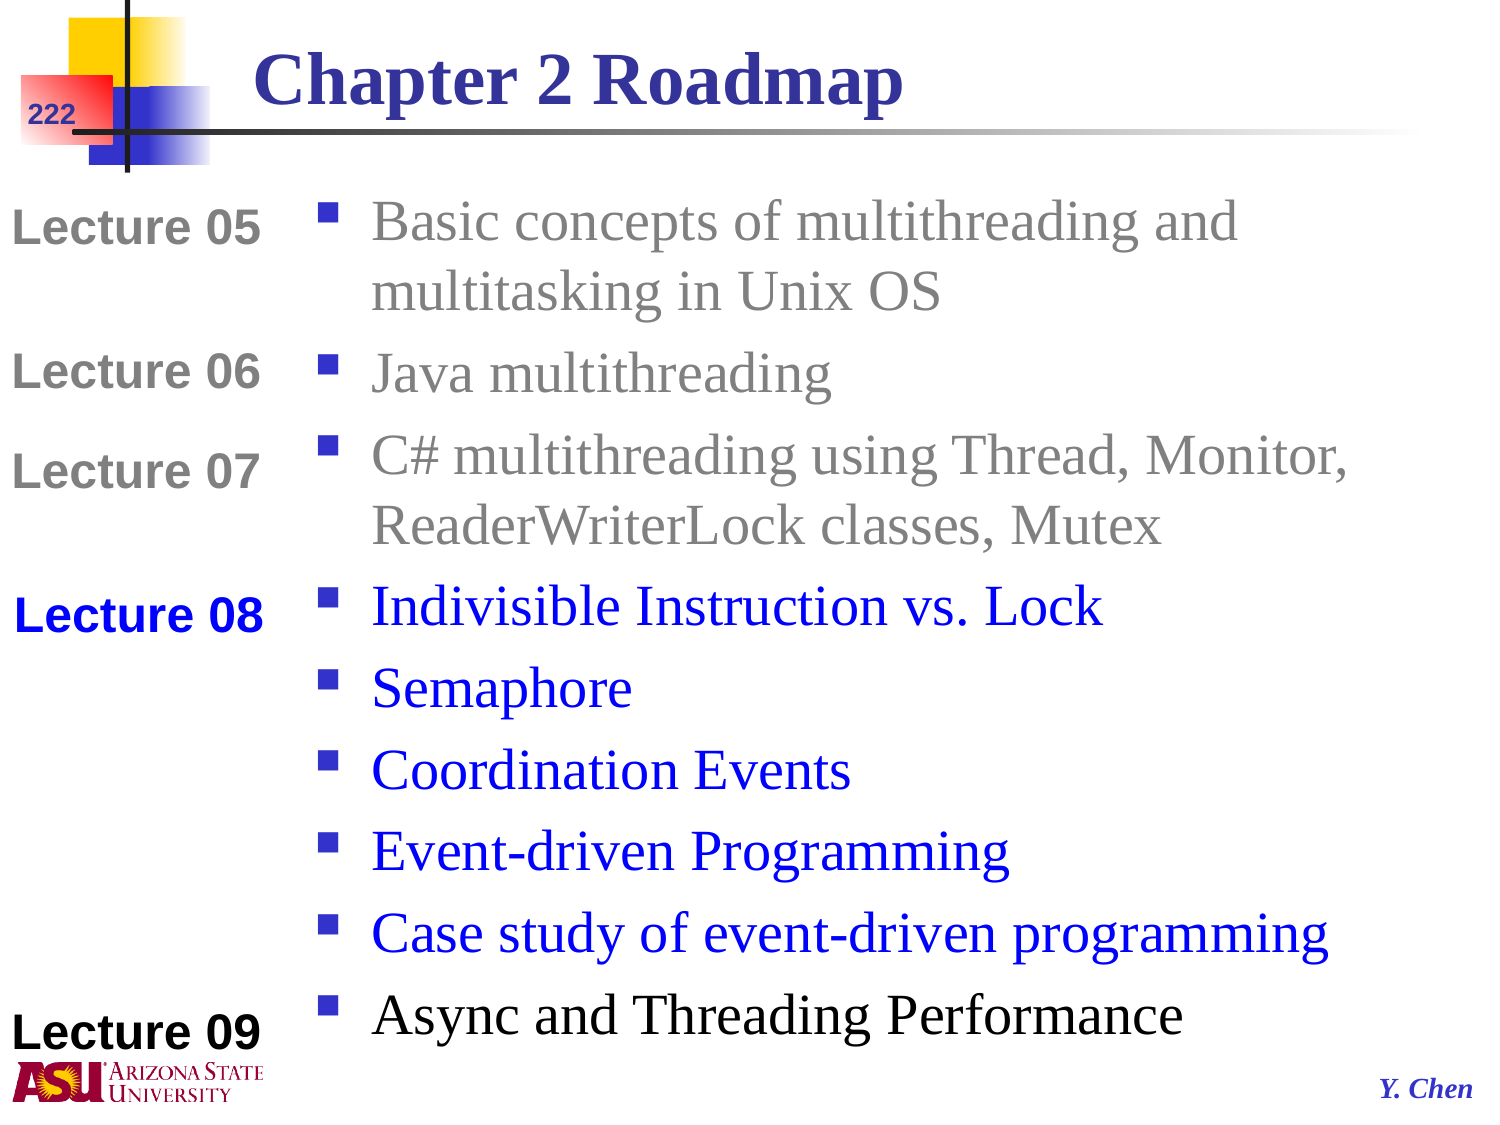

# Chapter 2 Roadmap
222
Basic concepts of multithreading and multitasking in Unix OS
Java multithreading
C# multithreading using Thread, Monitor, ReaderWriterLock classes, Mutex
Indivisible Instruction vs. Lock
Semaphore
Coordination Events
Event-driven Programming
Case study of event-driven programming
Async and Threading Performance
Lecture 05
Lecture 06
Lecture 07
Lecture 08
Lecture 09